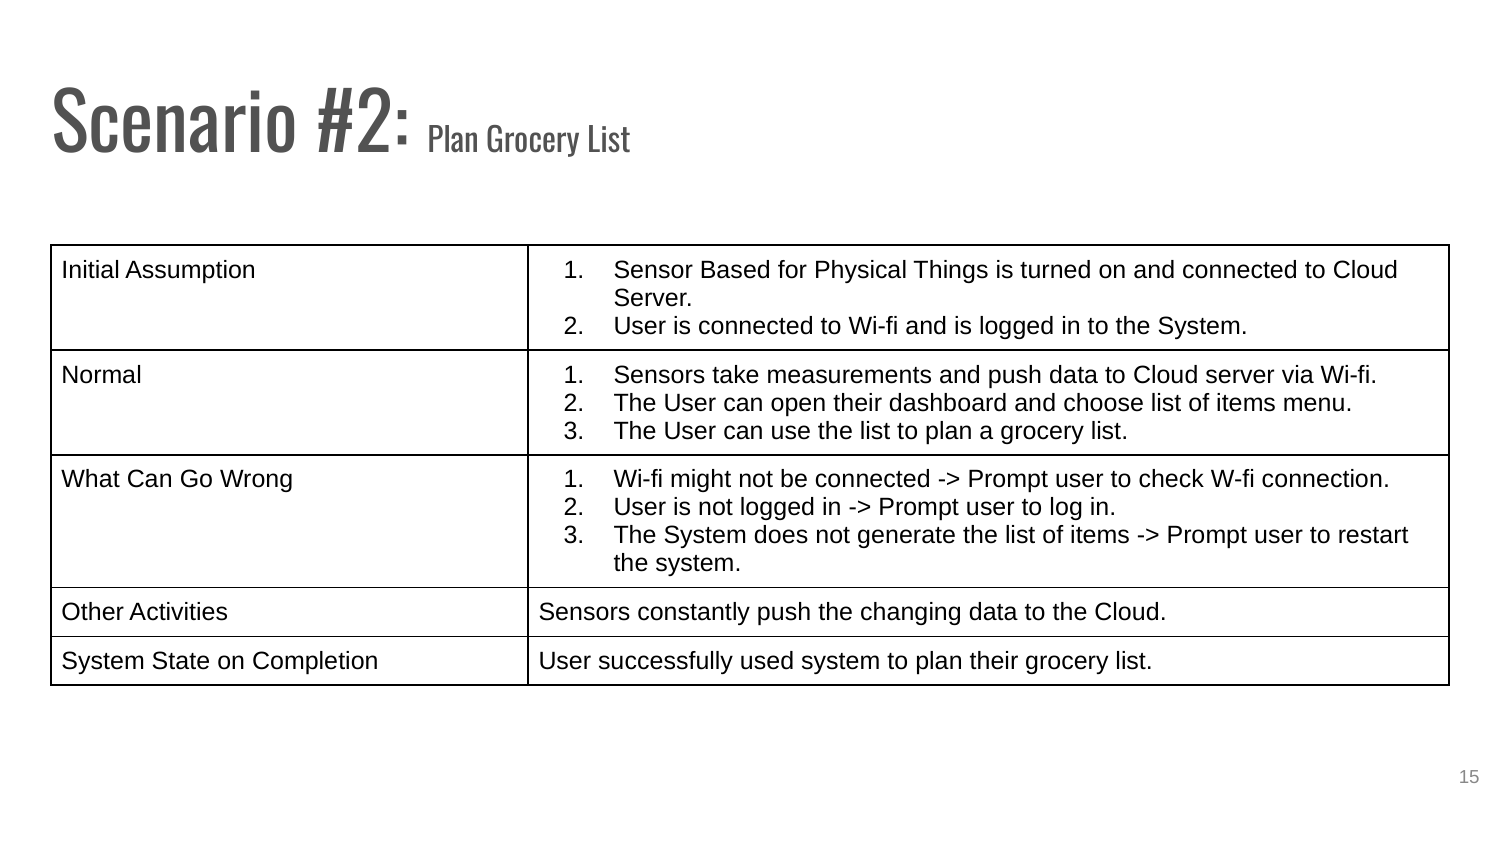

# Scenario #2: Plan Grocery List

| Initial Assumption | Sensor Based for Physical Things is turned on and connected to Cloud Server. User is connected to Wi-fi and is logged in to the System. |
| --- | --- |
| Normal | Sensors take measurements and push data to Cloud server via Wi-fi. The User can open their dashboard and choose list of items menu. The User can use the list to plan a grocery list. |
| What Can Go Wrong | Wi-fi might not be connected -> Prompt user to check W-fi connection. User is not logged in -> Prompt user to log in. The System does not generate the list of items -> Prompt user to restart the system. |
| Other Activities | Sensors constantly push the changing data to the Cloud. |
| System State on Completion | User successfully used system to plan their grocery list. |
15